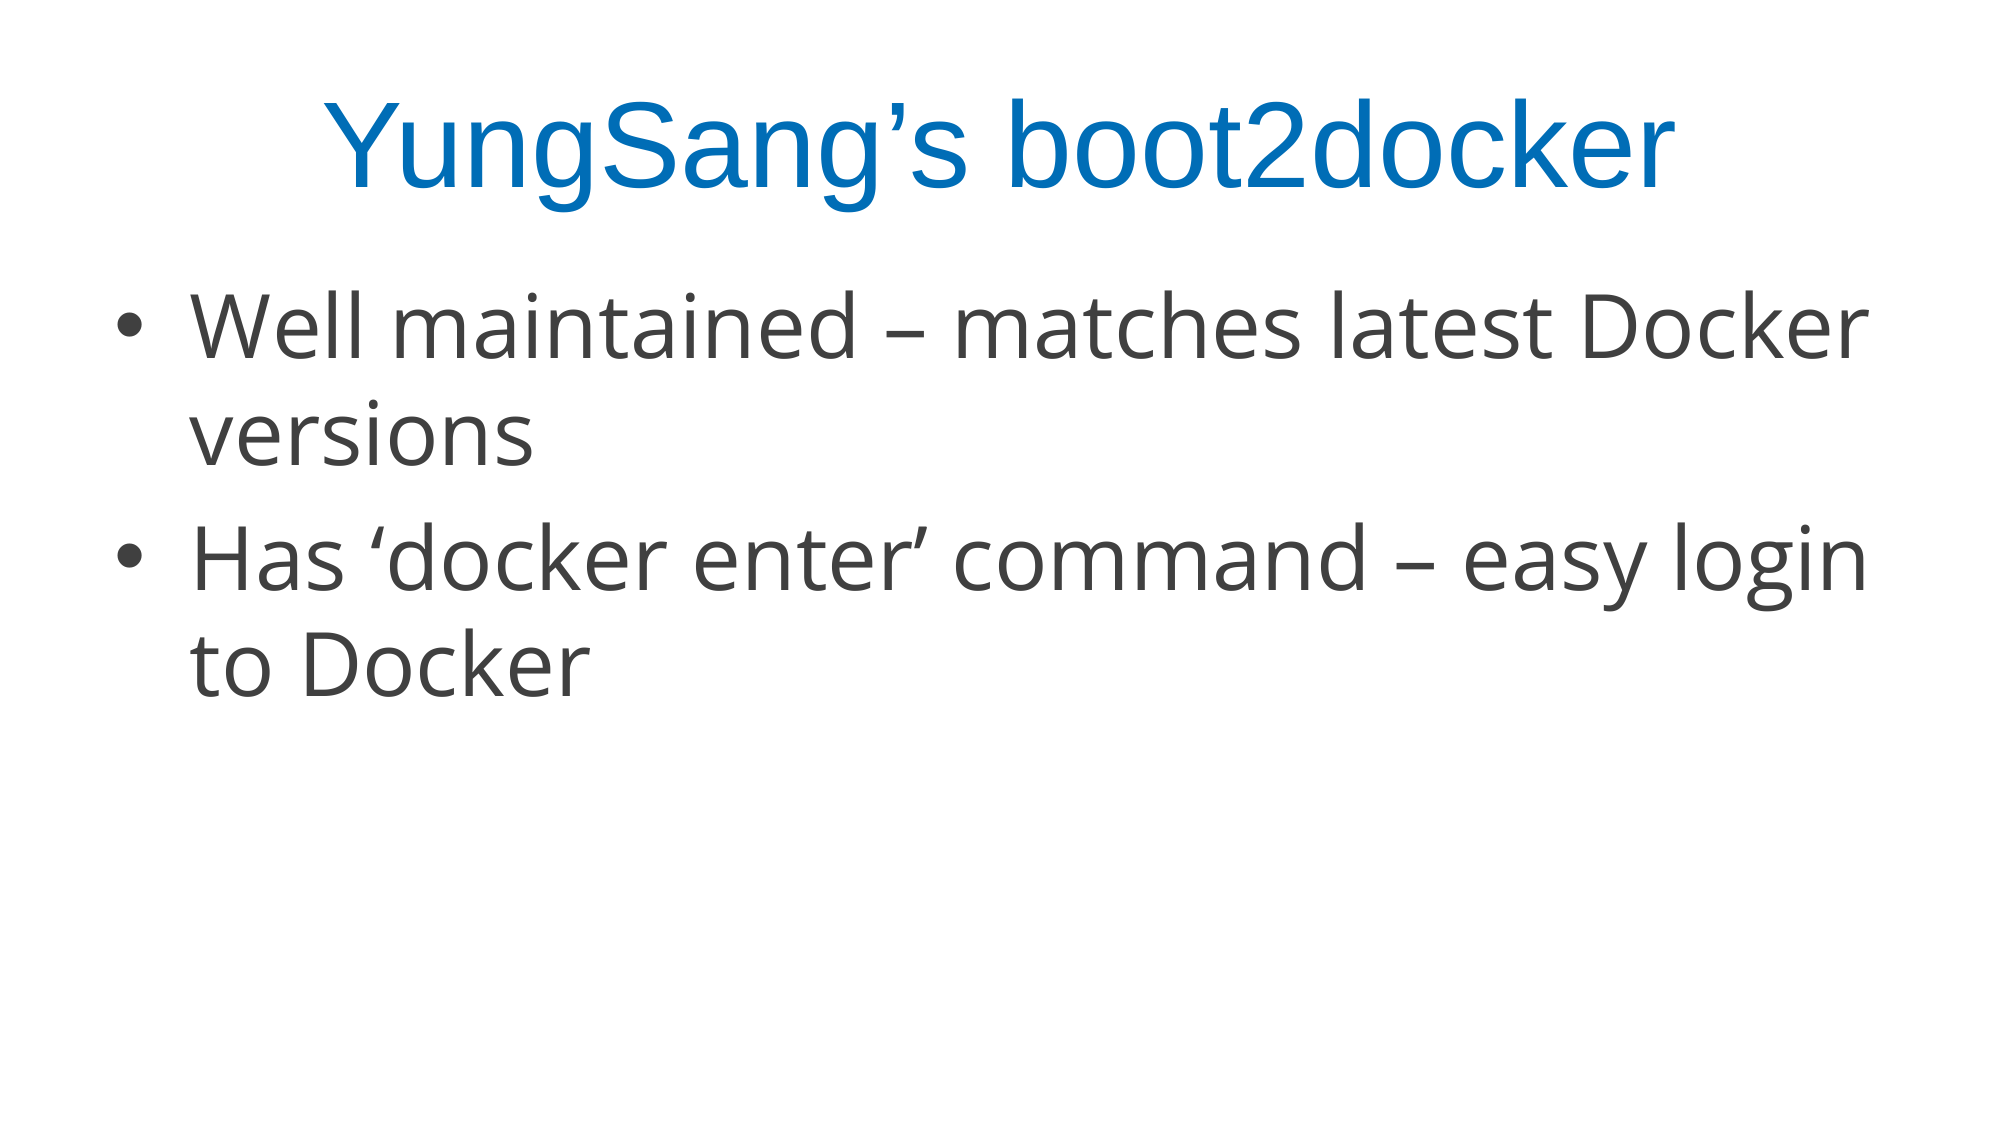

# YungSang’s boot2docker
Well maintained – matches latest Docker versions
Has ‘docker enter’ command – easy login to Docker